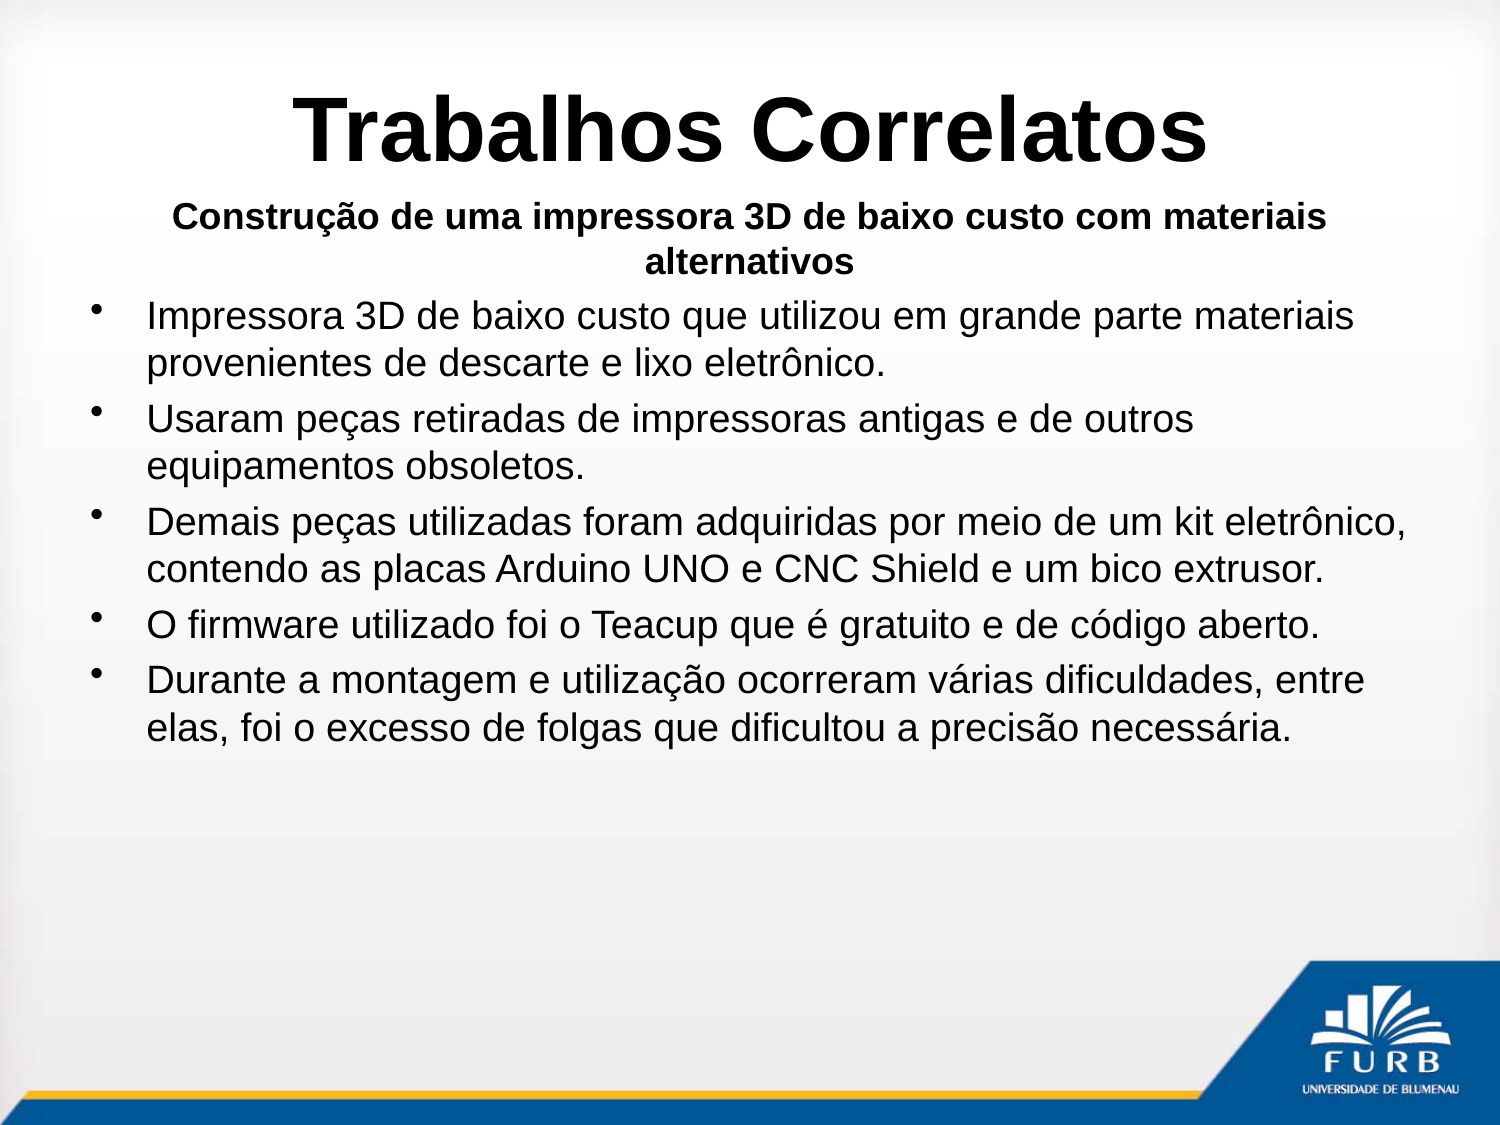

# Trabalhos Correlatos
Construção de uma impressora 3D de baixo custo com materiais alternativos
Impressora 3D de baixo custo que utilizou em grande parte materiais provenientes de descarte e lixo eletrônico.
Usaram peças retiradas de impressoras antigas e de outros equipamentos obsoletos.
Demais peças utilizadas foram adquiridas por meio de um kit eletrônico, contendo as placas Arduino UNO e CNC Shield e um bico extrusor.
O firmware utilizado foi o Teacup que é gratuito e de código aberto.
Durante a montagem e utilização ocorreram várias dificuldades, entre elas, foi o excesso de folgas que dificultou a precisão necessária.